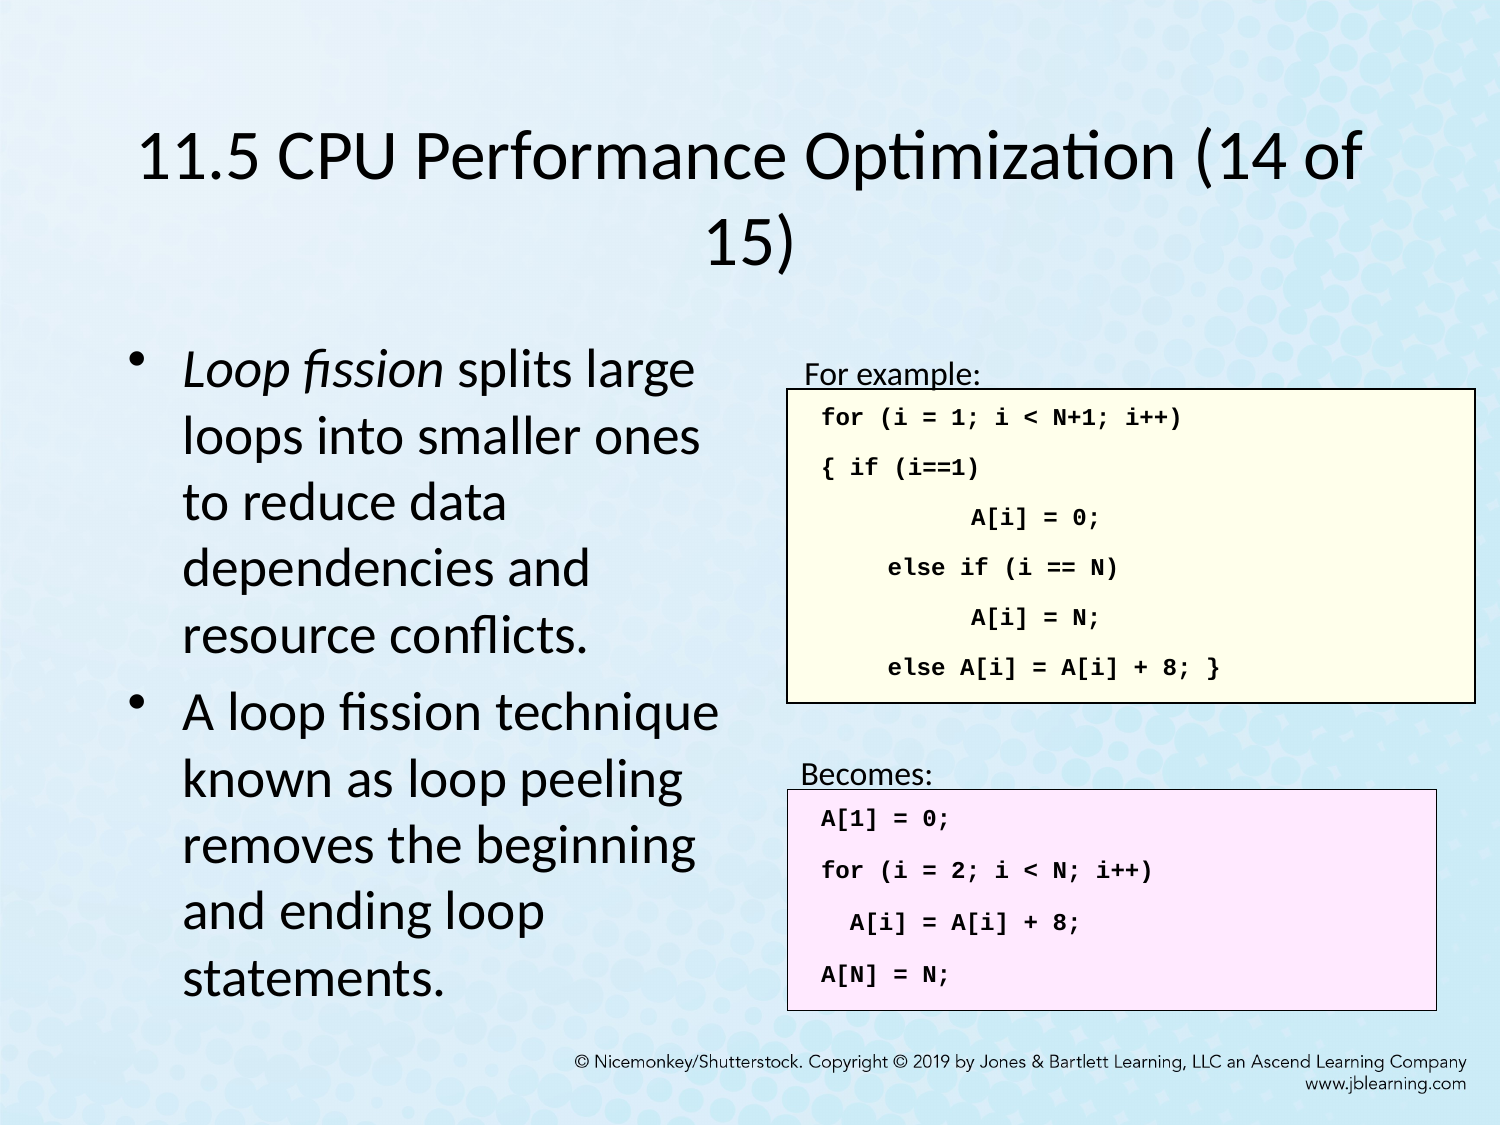

# 11.5 CPU Performance Optimization (14 of 15)
Loop fission splits large loops into smaller ones to reduce data dependencies and resource conflicts.
A loop fission technique known as loop peeling removes the beginning and ending loop statements.

For example:
for (i = 1; i < N+1; i++)
{ if (i==1)
		A[i] = 0;
	else if (i == N)
		A[i] = N;
	else A[i] = A[i] + 8; }
Becomes:
A[1] = 0;
for (i = 2; i < N; i++)
  A[i] = A[i] + 8;
A[N] = N;